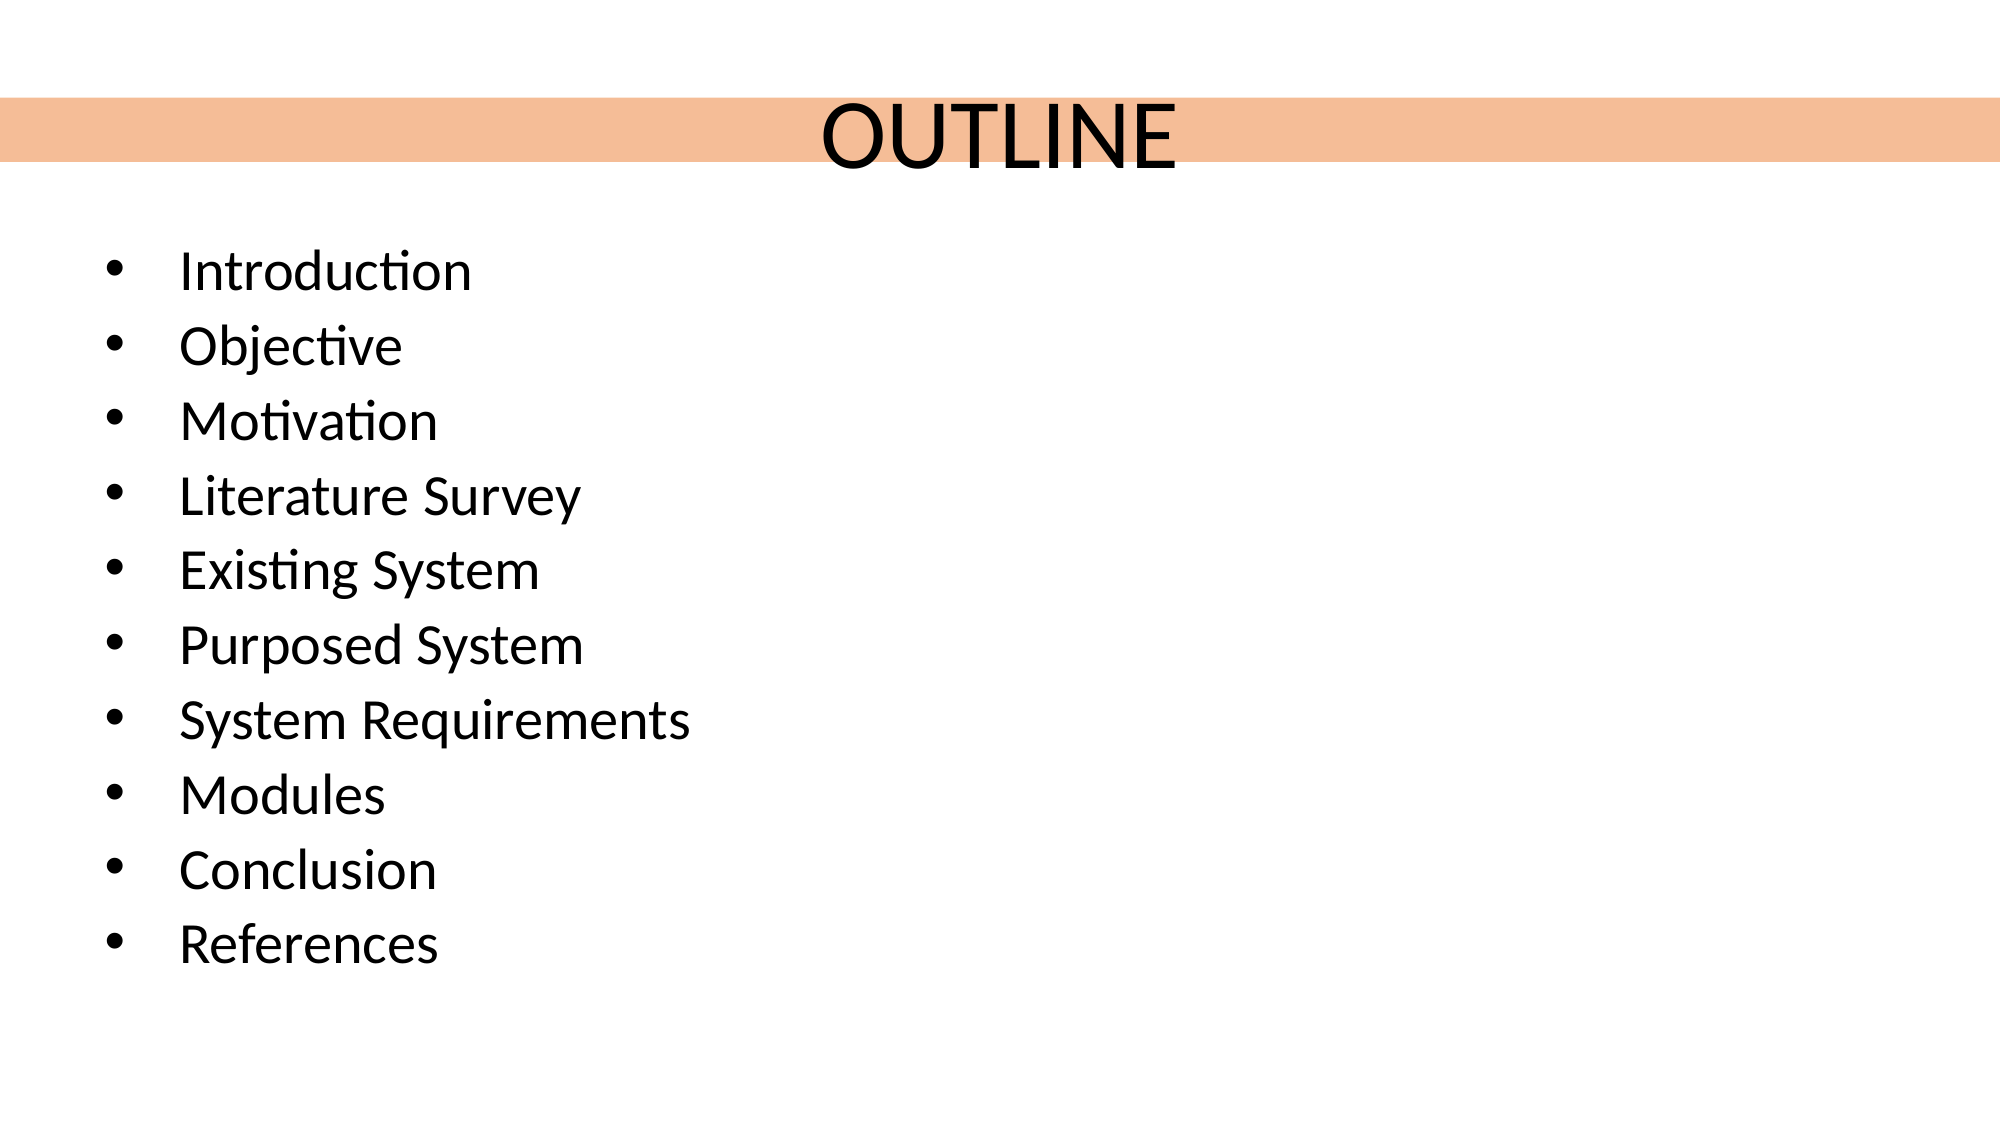

OUTLINE

Introduction
Objective
Motivation
Literature Survey
Existing System
Purposed System
System Requirements
Modules
Conclusion
References